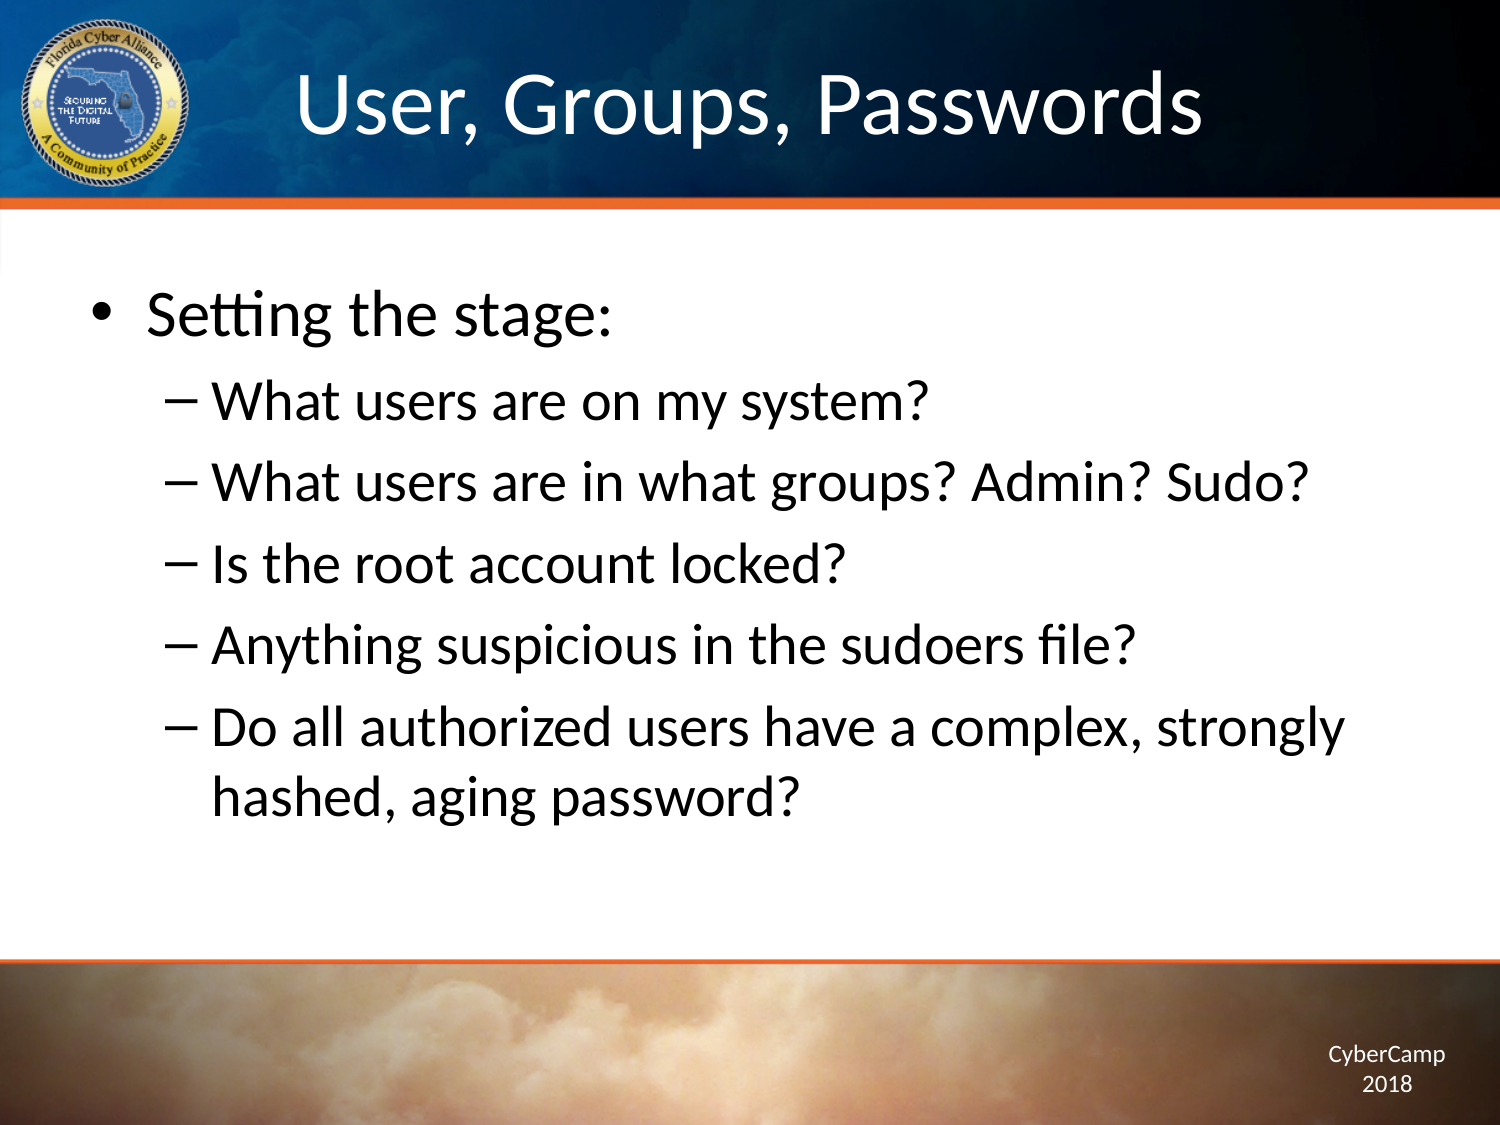

# User, Groups, Passwords
Setting the stage:
What users are on my system?
What users are in what groups? Admin? Sudo?
Is the root account locked?
Anything suspicious in the sudoers file?
Do all authorized users have a complex, strongly hashed, aging password?